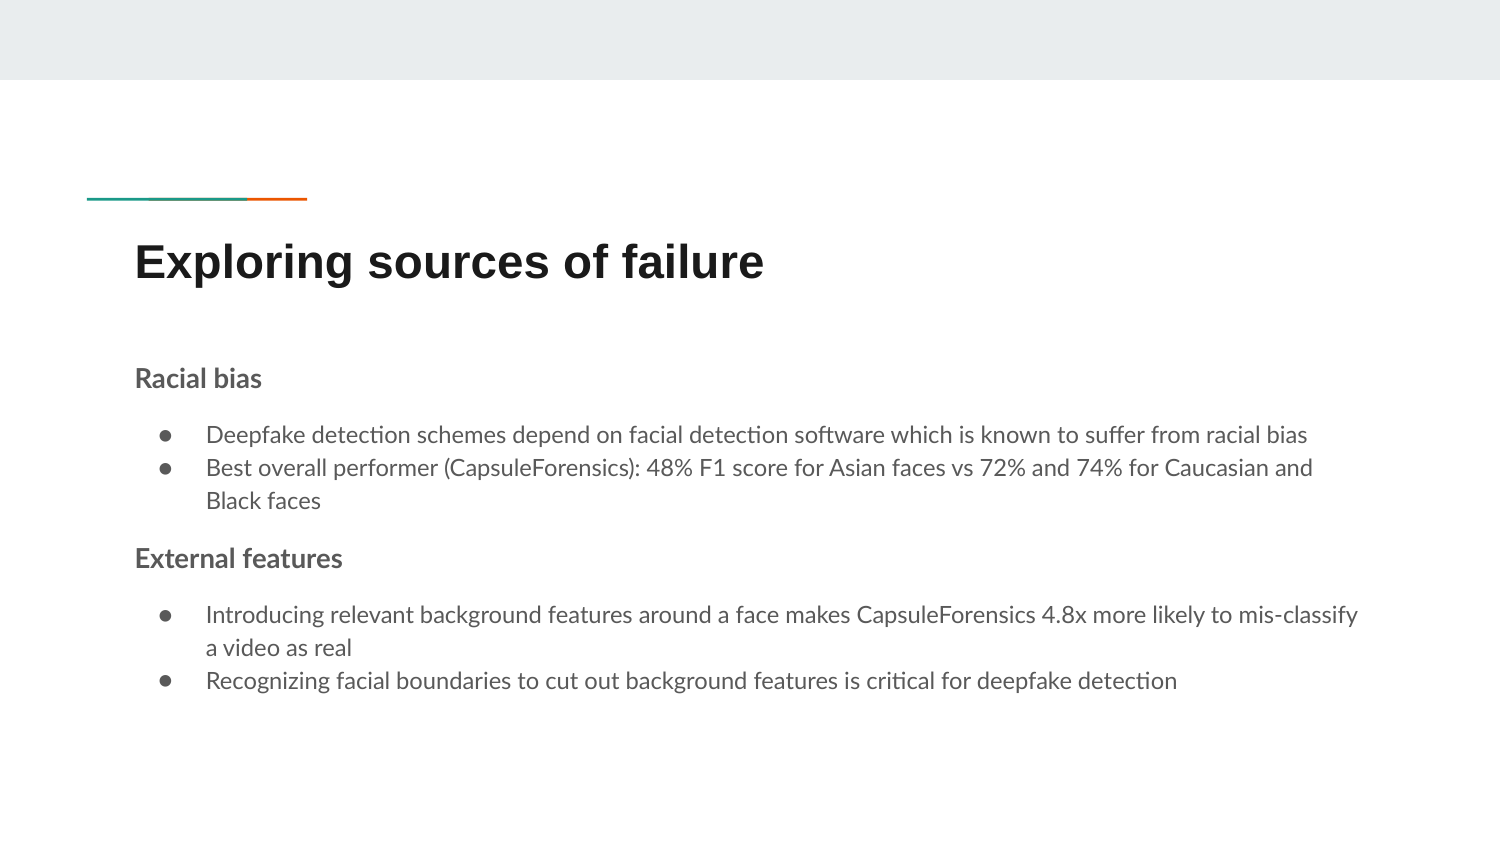

# Exploring sources of failure
Racial bias
Deepfake detection schemes depend on facial detection software which is known to suffer from racial bias
Best overall performer (CapsuleForensics): 48% F1 score for Asian faces vs 72% and 74% for Caucasian and Black faces
External features
Introducing relevant background features around a face makes CapsuleForensics 4.8x more likely to mis-classify a video as real
Recognizing facial boundaries to cut out background features is critical for deepfake detection